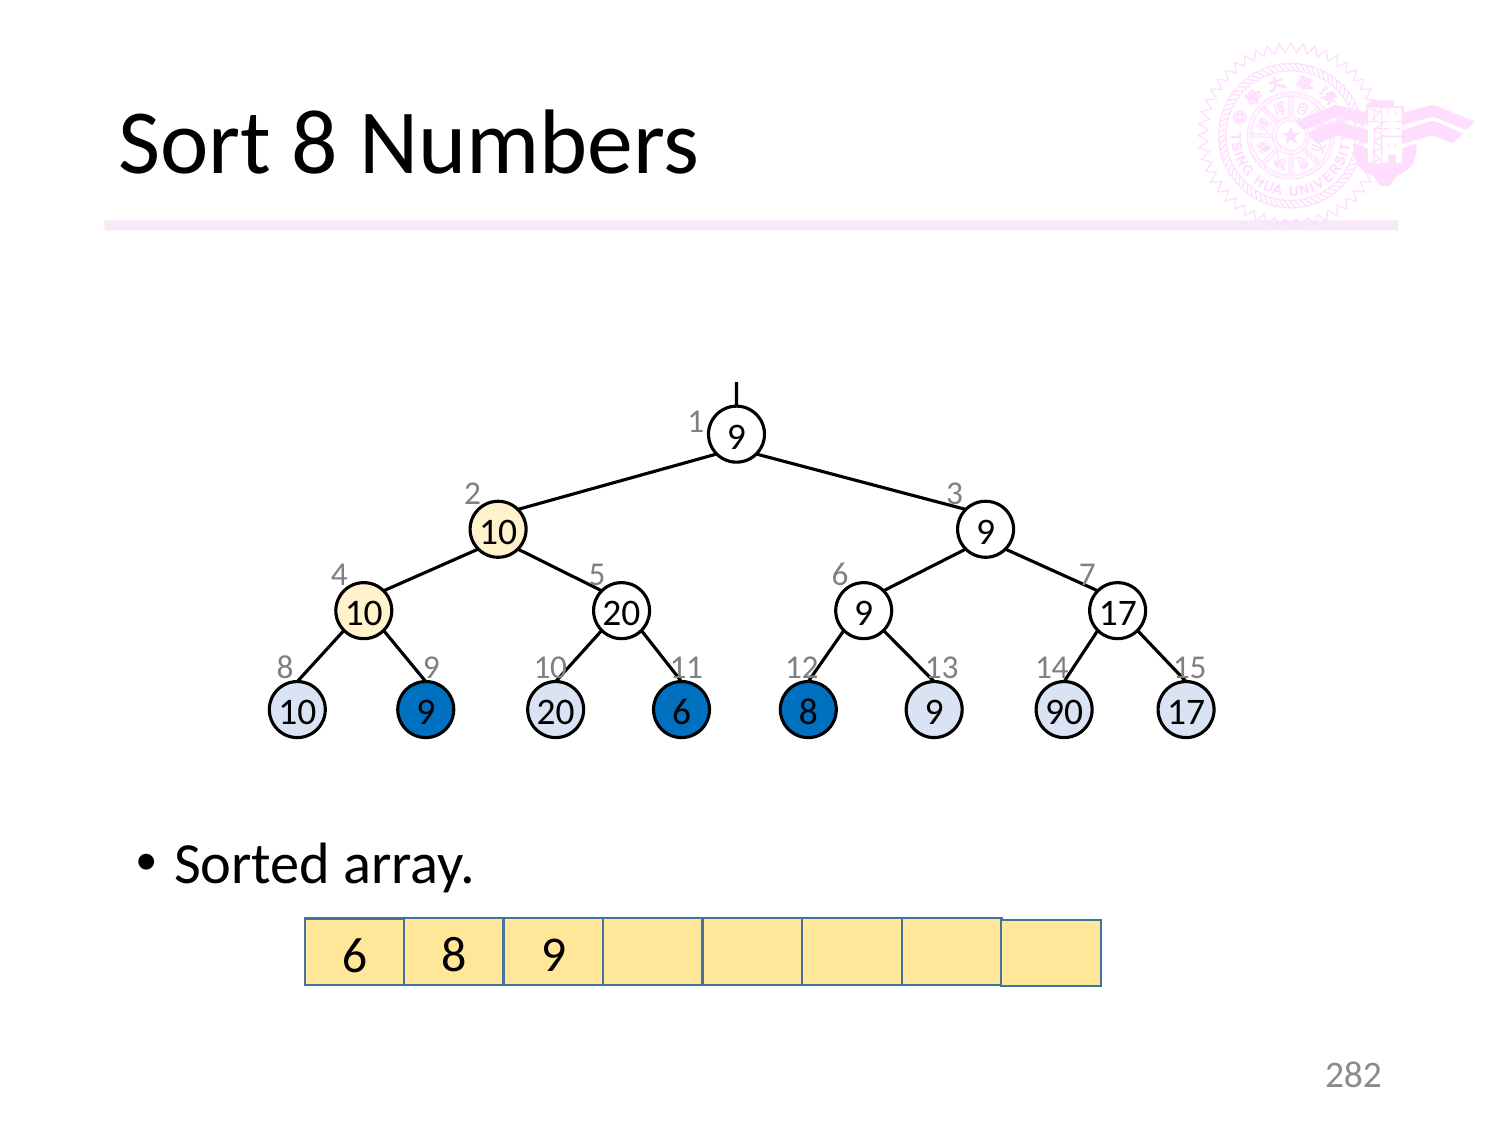

# Sort 8 Numbers
1
9
2
3
10
9
4
5
6
7
10
20
9
17
8
9
10
11
12
13
14
15
10
9
20
6
8
9
90
17
Sorted array.

8
9

6

282